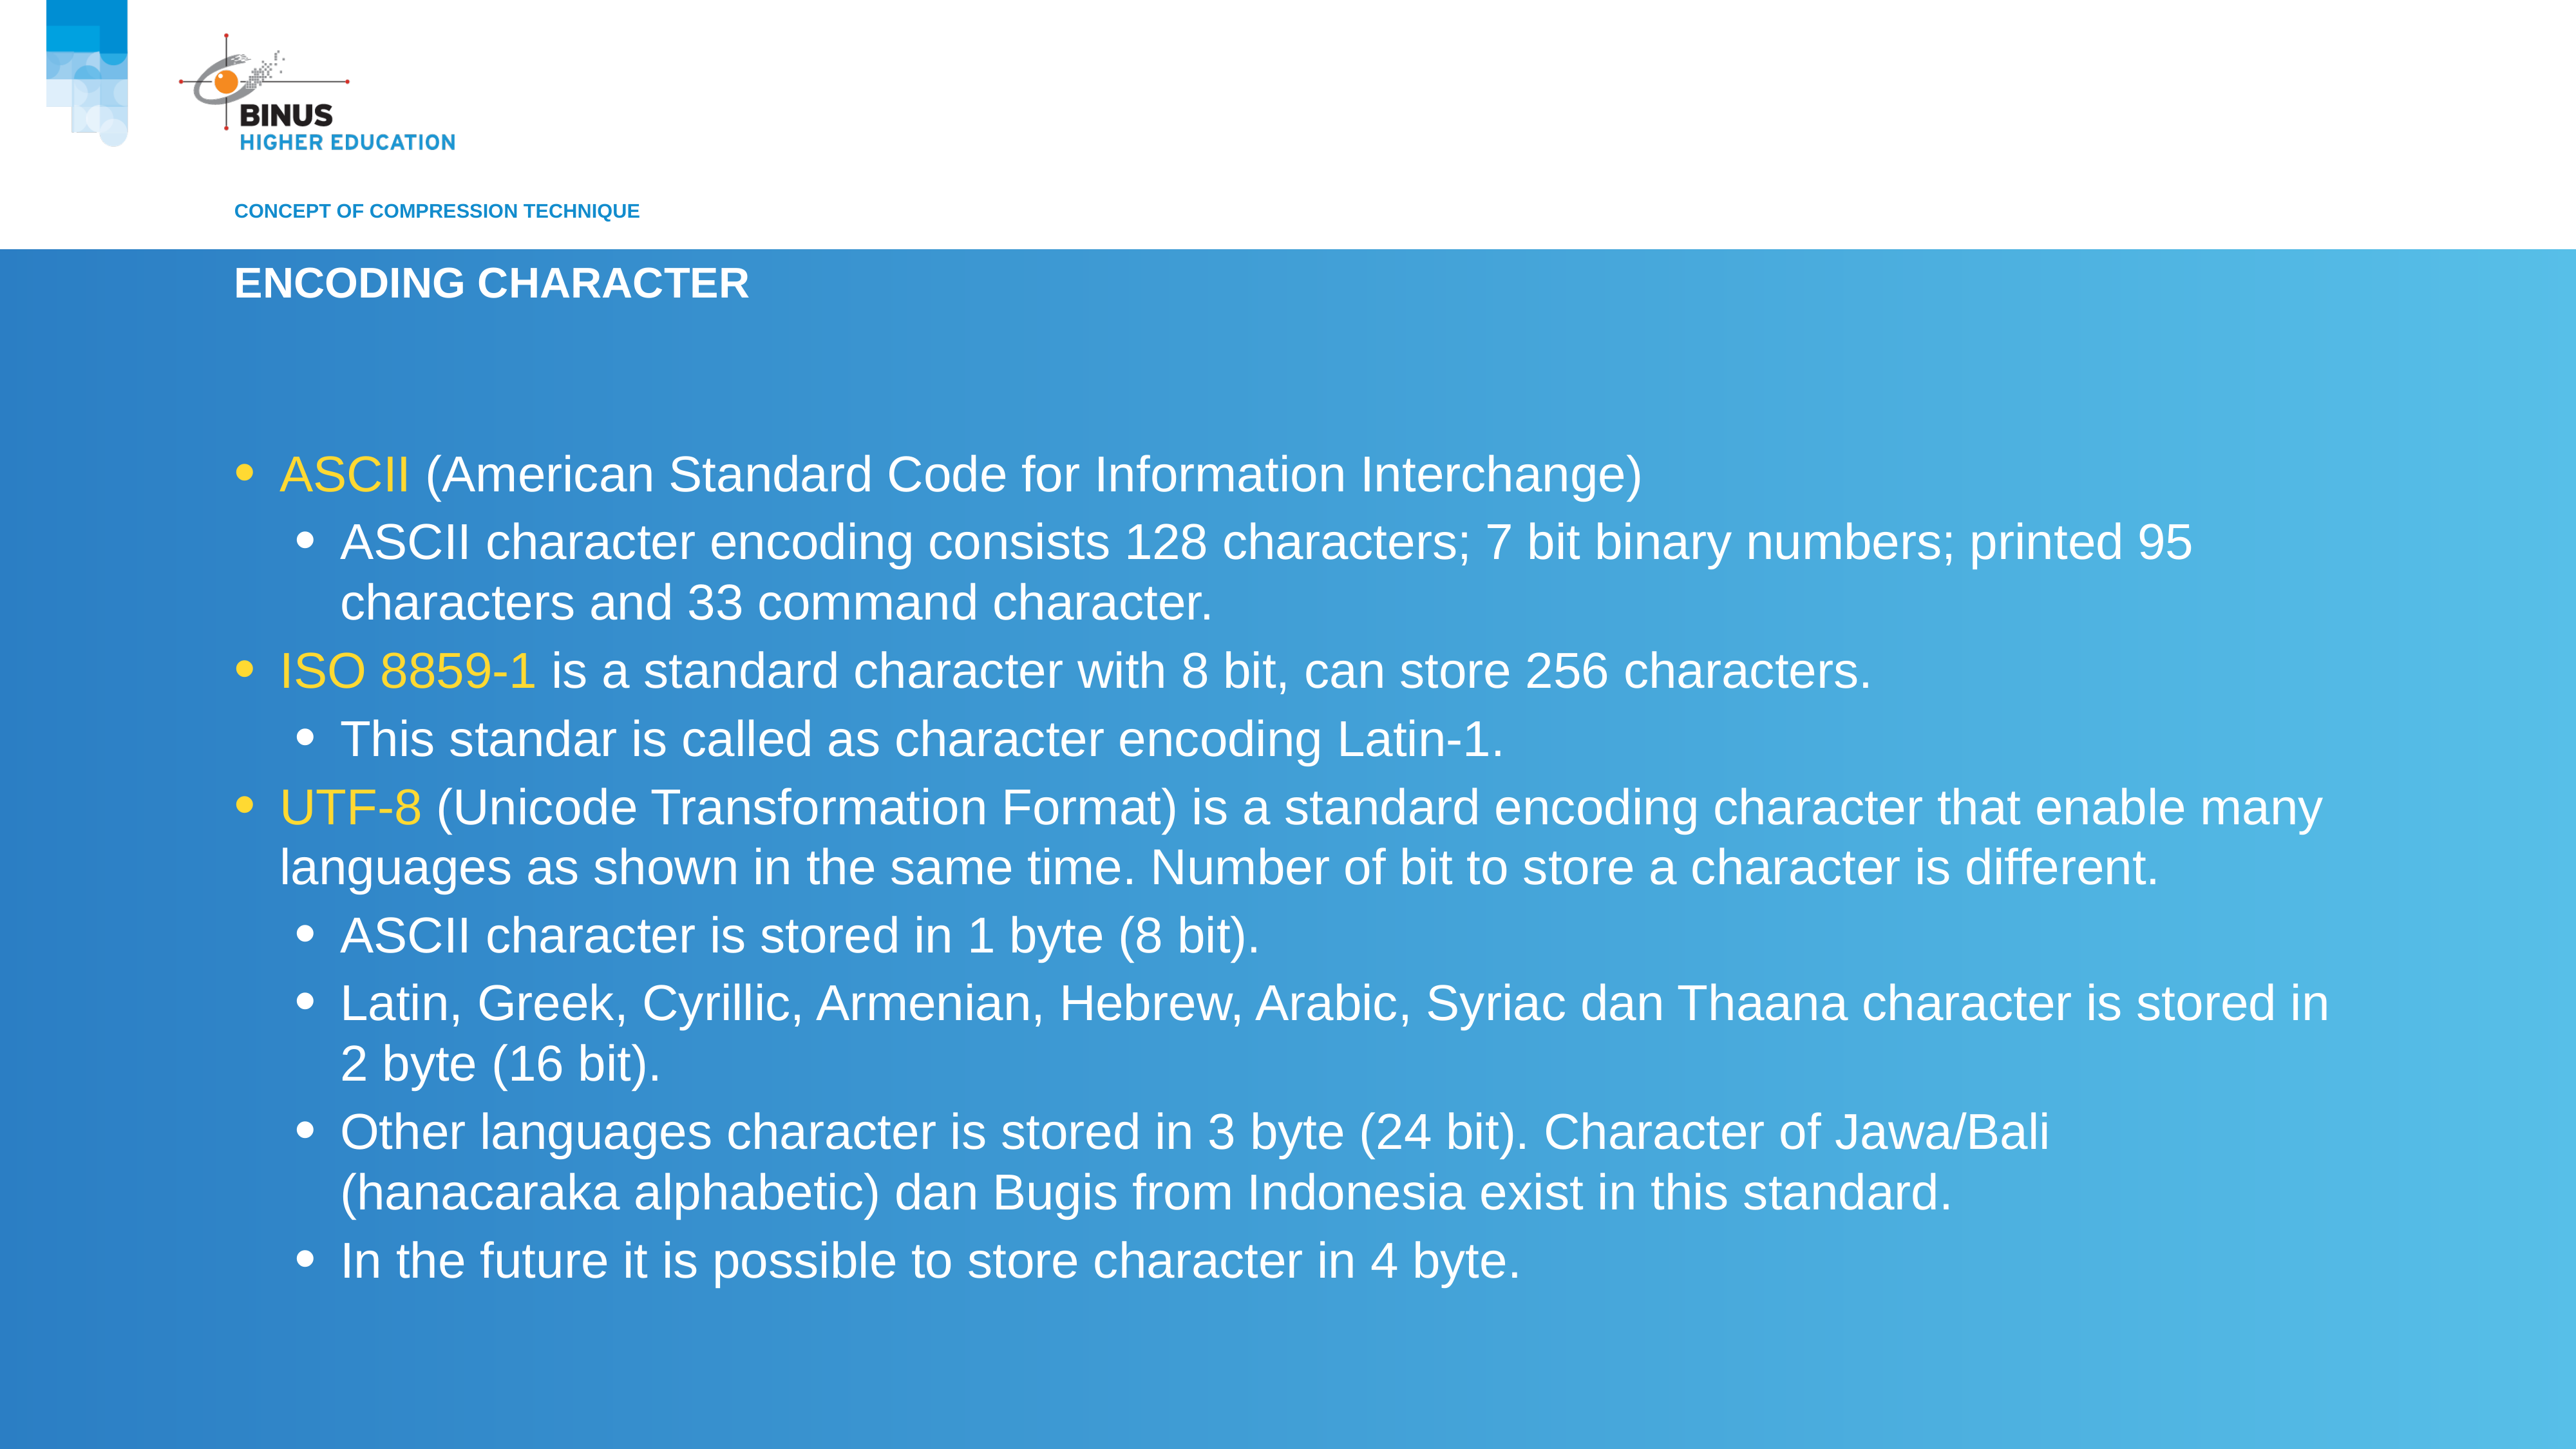

# Concept of compression technique
Encoding character
ASCII (American Standard Code for Information Interchange)
ASCII character encoding consists 128 characters; 7 bit binary numbers; printed 95 characters and 33 command character.
ISO 8859-1 is a standard character with 8 bit, can store 256 characters.
This standar is called as character encoding Latin-1.
UTF-8 (Unicode Transformation Format) is a standard encoding character that enable many languages as shown in the same time. Number of bit to store a character is different.
ASCII character is stored in 1 byte (8 bit).
Latin, Greek, Cyrillic, Armenian, Hebrew, Arabic, Syriac dan Thaana character is stored in 2 byte (16 bit).
Other languages character is stored in 3 byte (24 bit). Character of Jawa/Bali (hanacaraka alphabetic) dan Bugis from Indonesia exist in this standard.
In the future it is possible to store character in 4 byte.